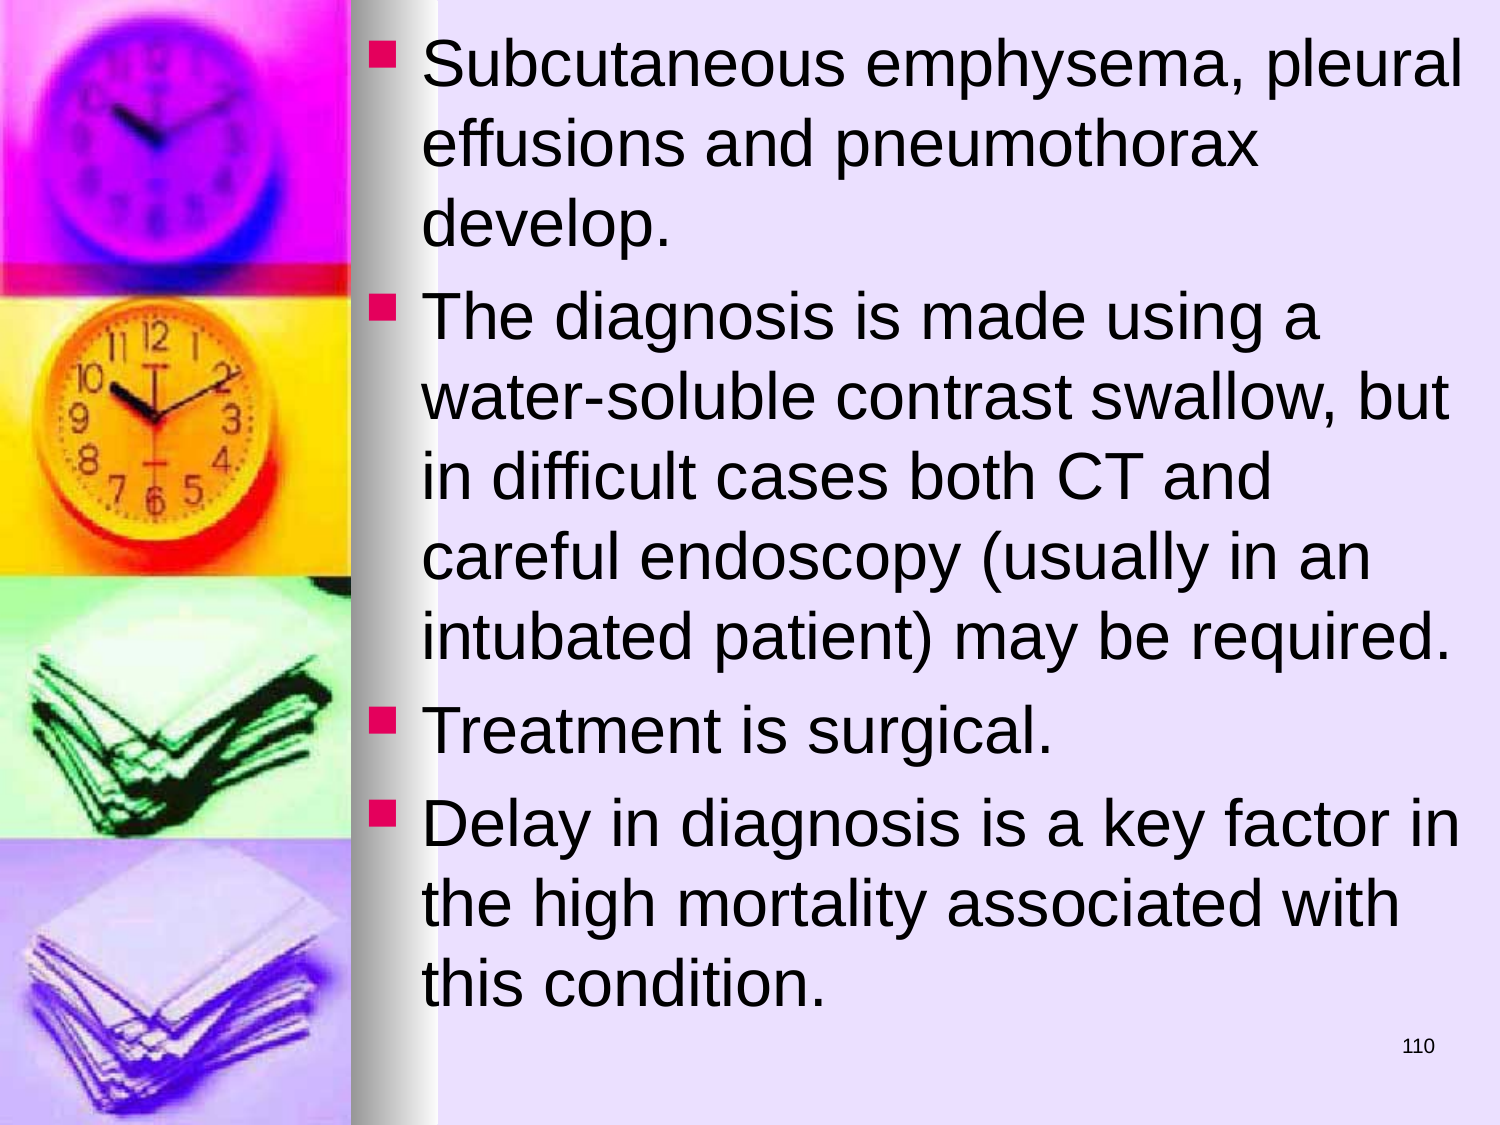

Subcutaneous emphysema, pleural effusions and pneumothorax develop.
The diagnosis is made using a water-soluble contrast swallow, but in difficult cases both CT and careful endoscopy (usually in an intubated patient) may be required.
Treatment is surgical.
Delay in diagnosis is a key factor in the high mortality associated with this condition.
110